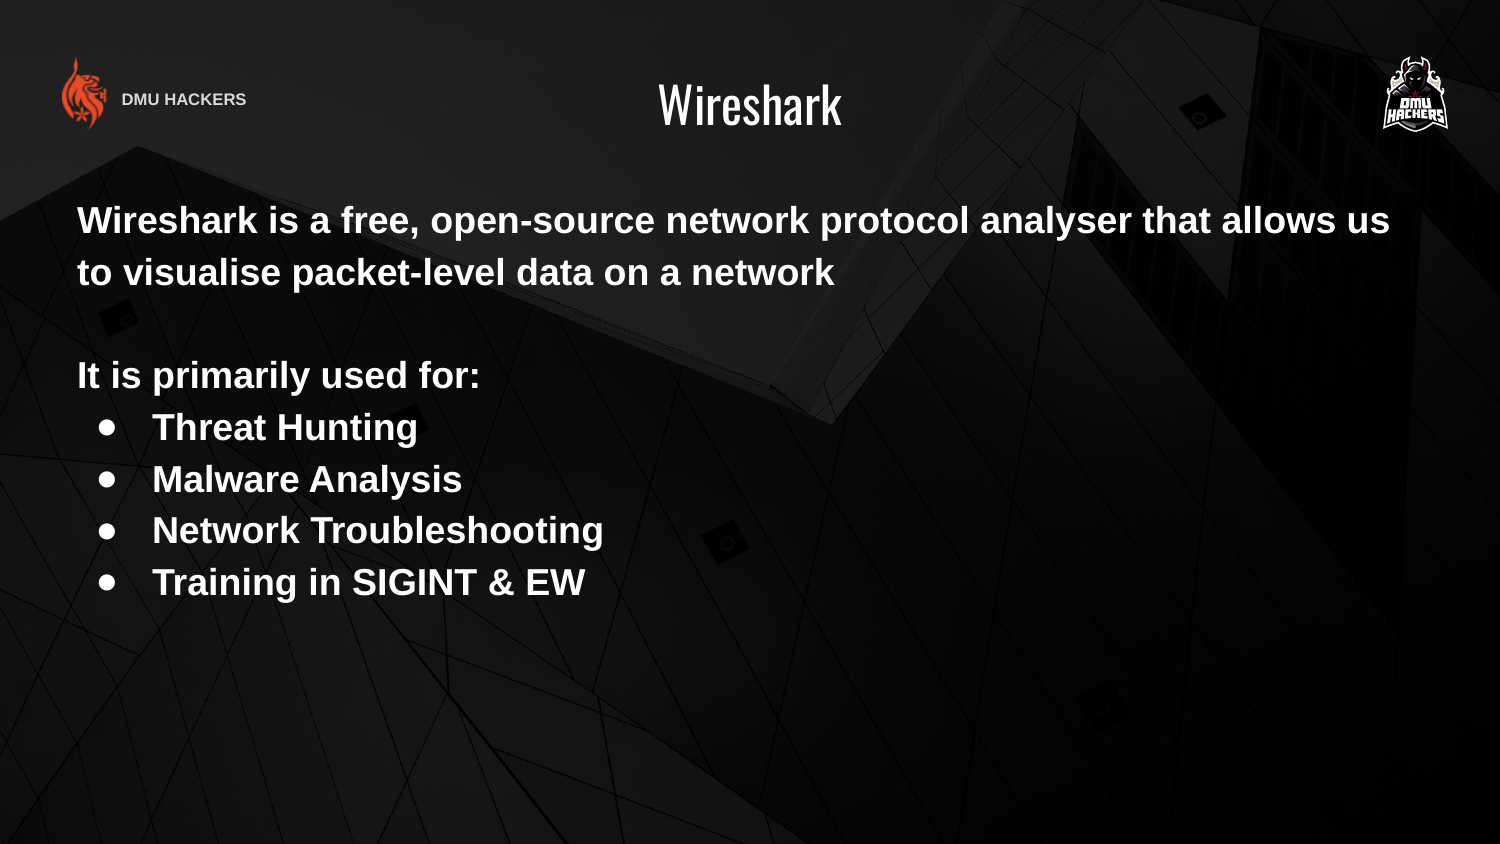

Wireshark
DMU HACKERS
Wireshark is a free, open-source network protocol analyser that allows us to visualise packet-level data on a network

It is primarily used for:
Threat Hunting
Malware Analysis
Network Troubleshooting
Training in SIGINT & EW